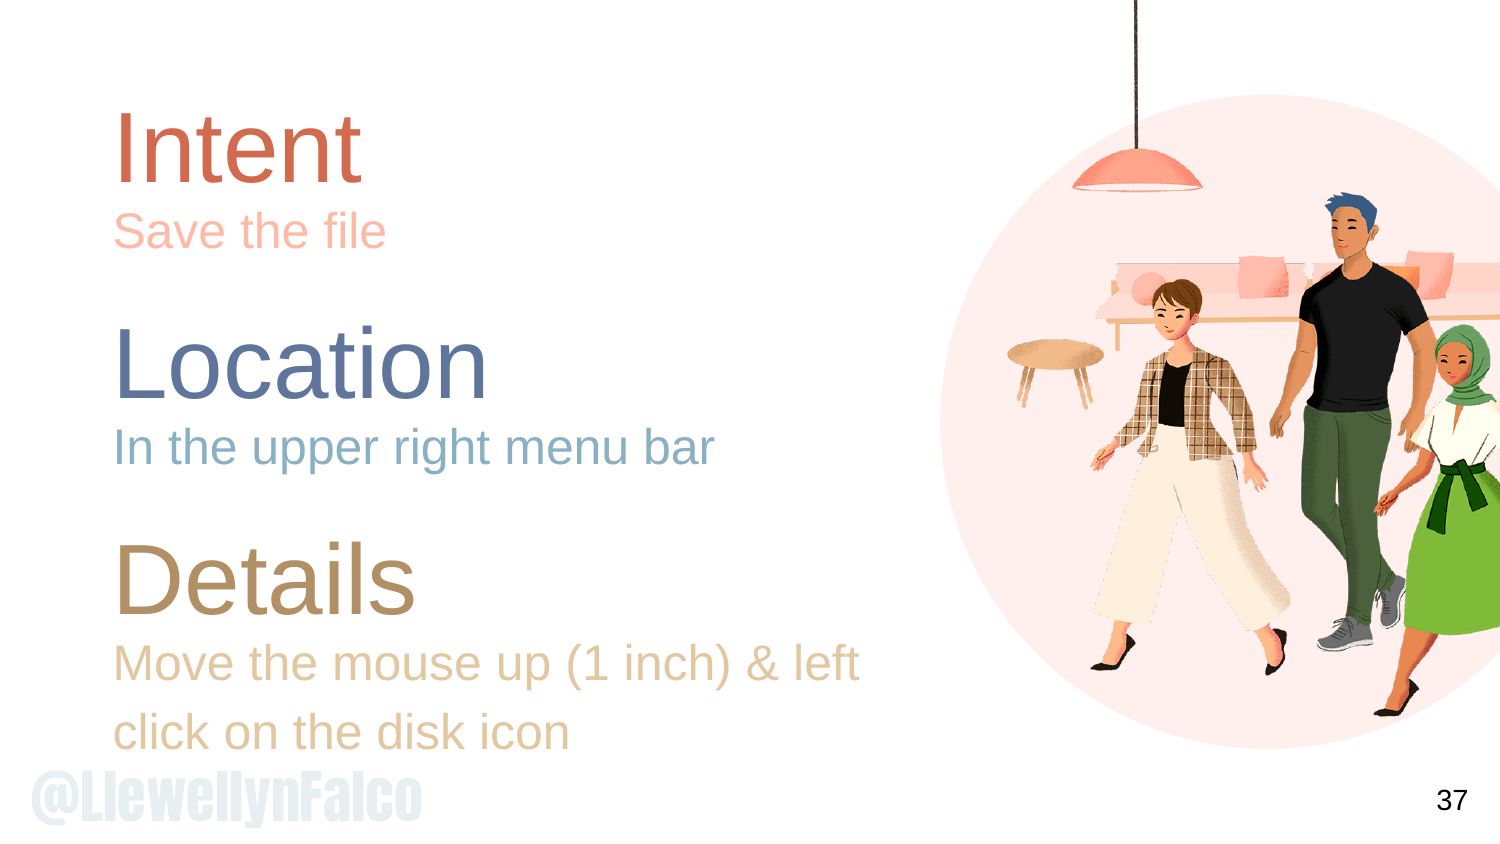

Intent
Save the file
Location
In the upper right menu bar
Details
Move the mouse up (1 inch) & left click on the disk icon
37